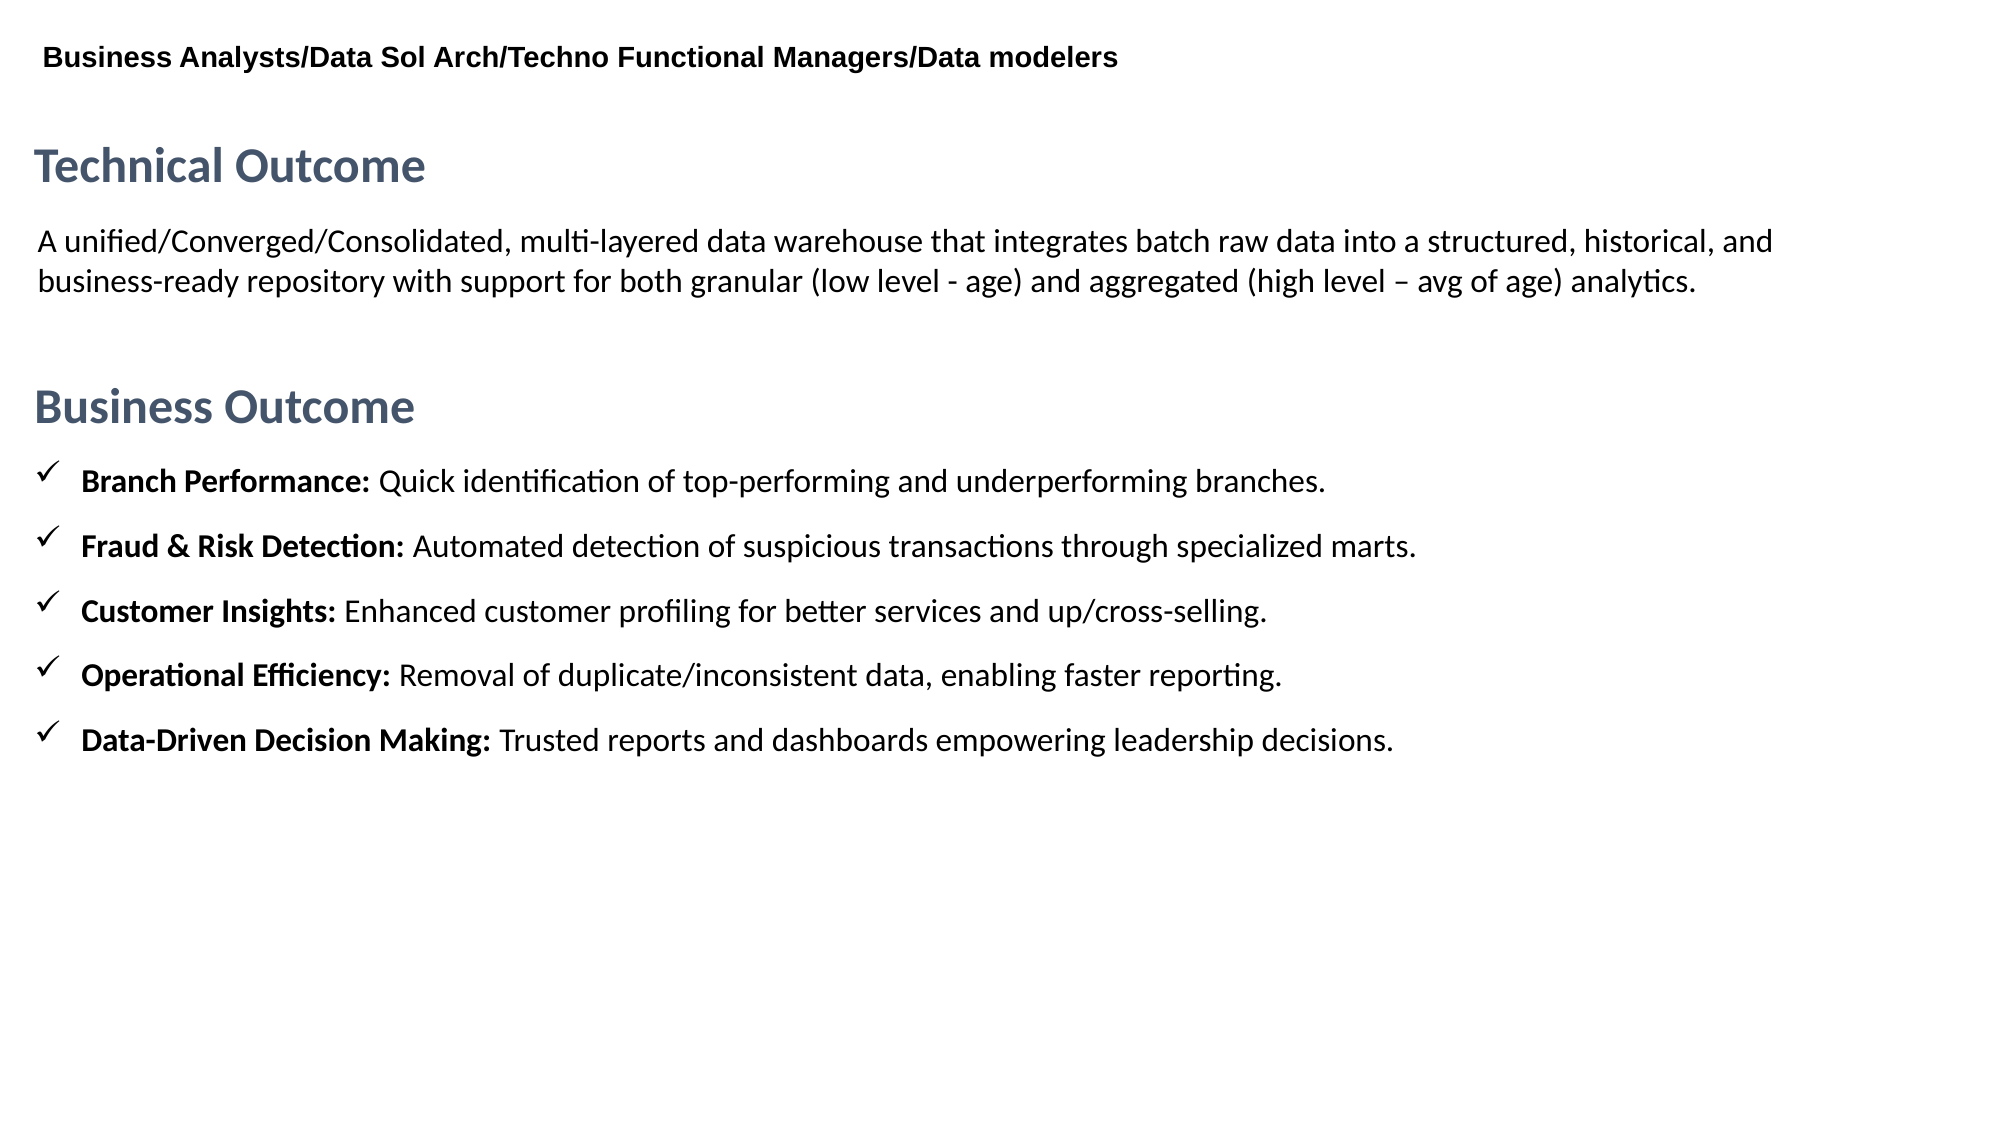

Business Analysts/Data Sol Arch/Techno Functional Managers/Data modelers
Technical Outcome
A unified/Converged/Consolidated, multi-layered data warehouse that integrates batch raw data into a structured, historical, and business-ready repository with support for both granular (low level - age) and aggregated (high level – avg of age) analytics.
Business Outcome
Branch Performance: Quick identification of top-performing and underperforming branches.
Fraud & Risk Detection: Automated detection of suspicious transactions through specialized marts.
Customer Insights: Enhanced customer profiling for better services and up/cross-selling.
Operational Efficiency: Removal of duplicate/inconsistent data, enabling faster reporting.
Data-Driven Decision Making: Trusted reports and dashboards empowering leadership decisions.